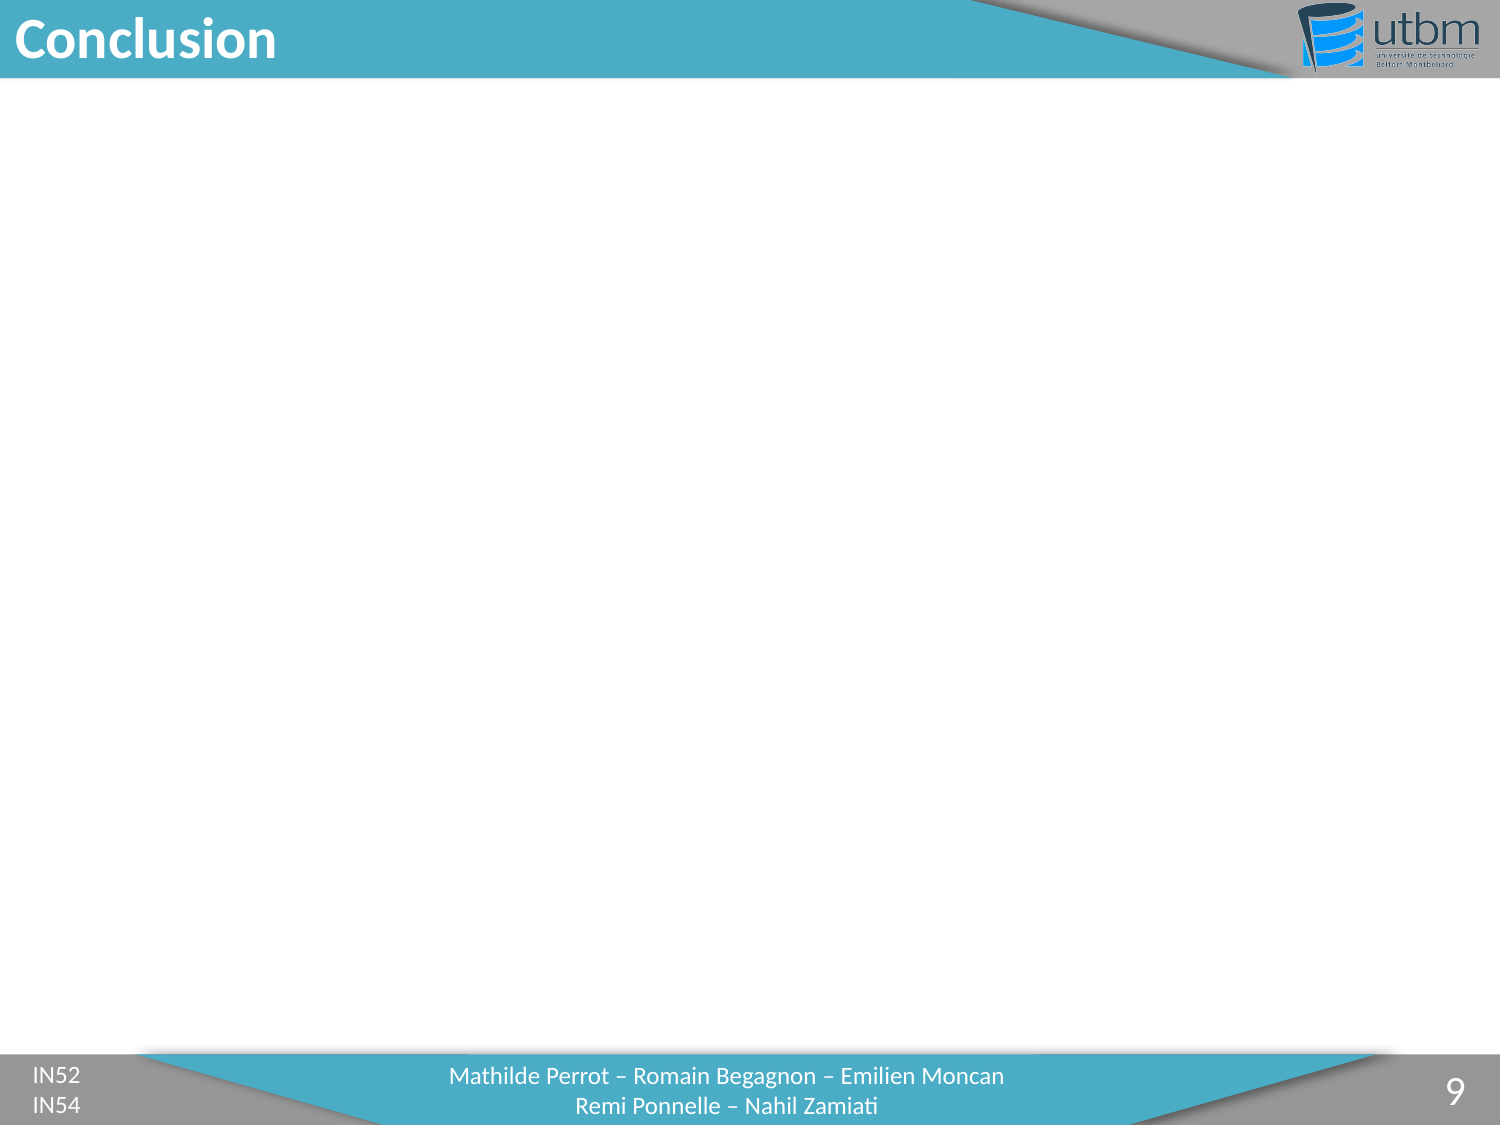

# Conclusion

	9
Mathilde Perrot – Romain Begagnon – Emilien Moncan
Remi Ponnelle – Nahil Zamiati
IN52
IN54